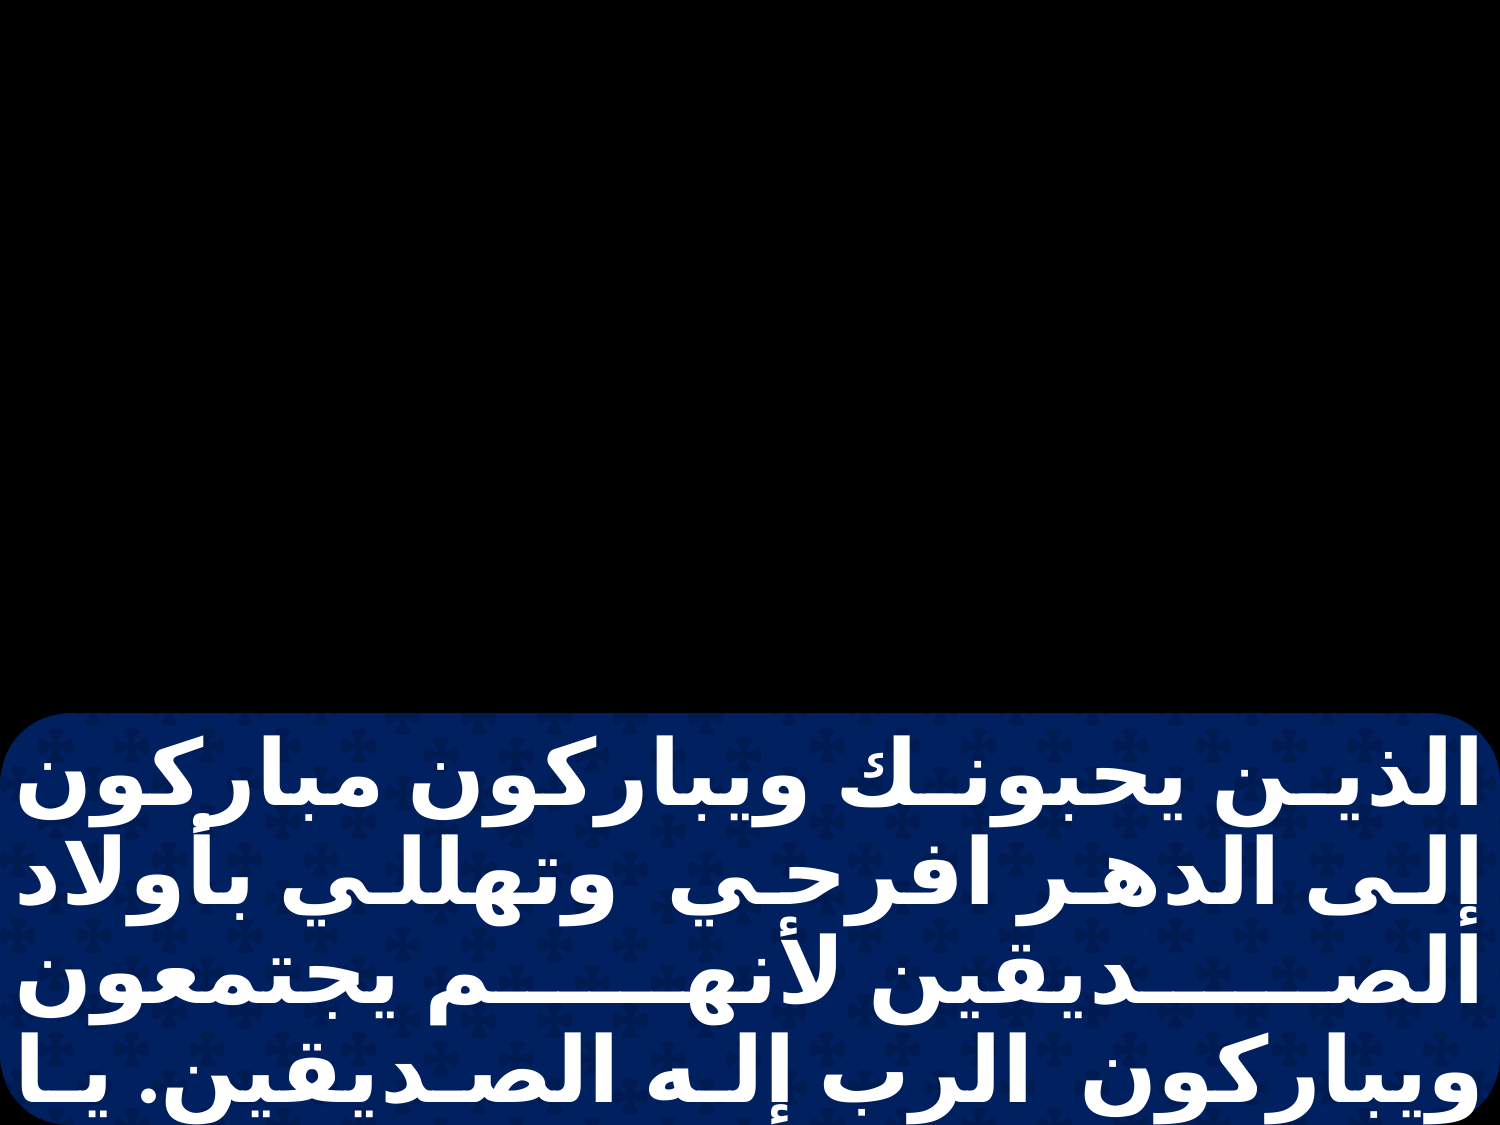

الذين يحبونك ويباركون مباركون إلى الدهر افرحي  وتهللي بأولاد الصديقين لأنهم يجتمعون ويباركون  الرب إله الصديقين. يا لسعادة الذين يحبونك  ويفرحون بسلامتك، طوبى للذين حزنوا في كل